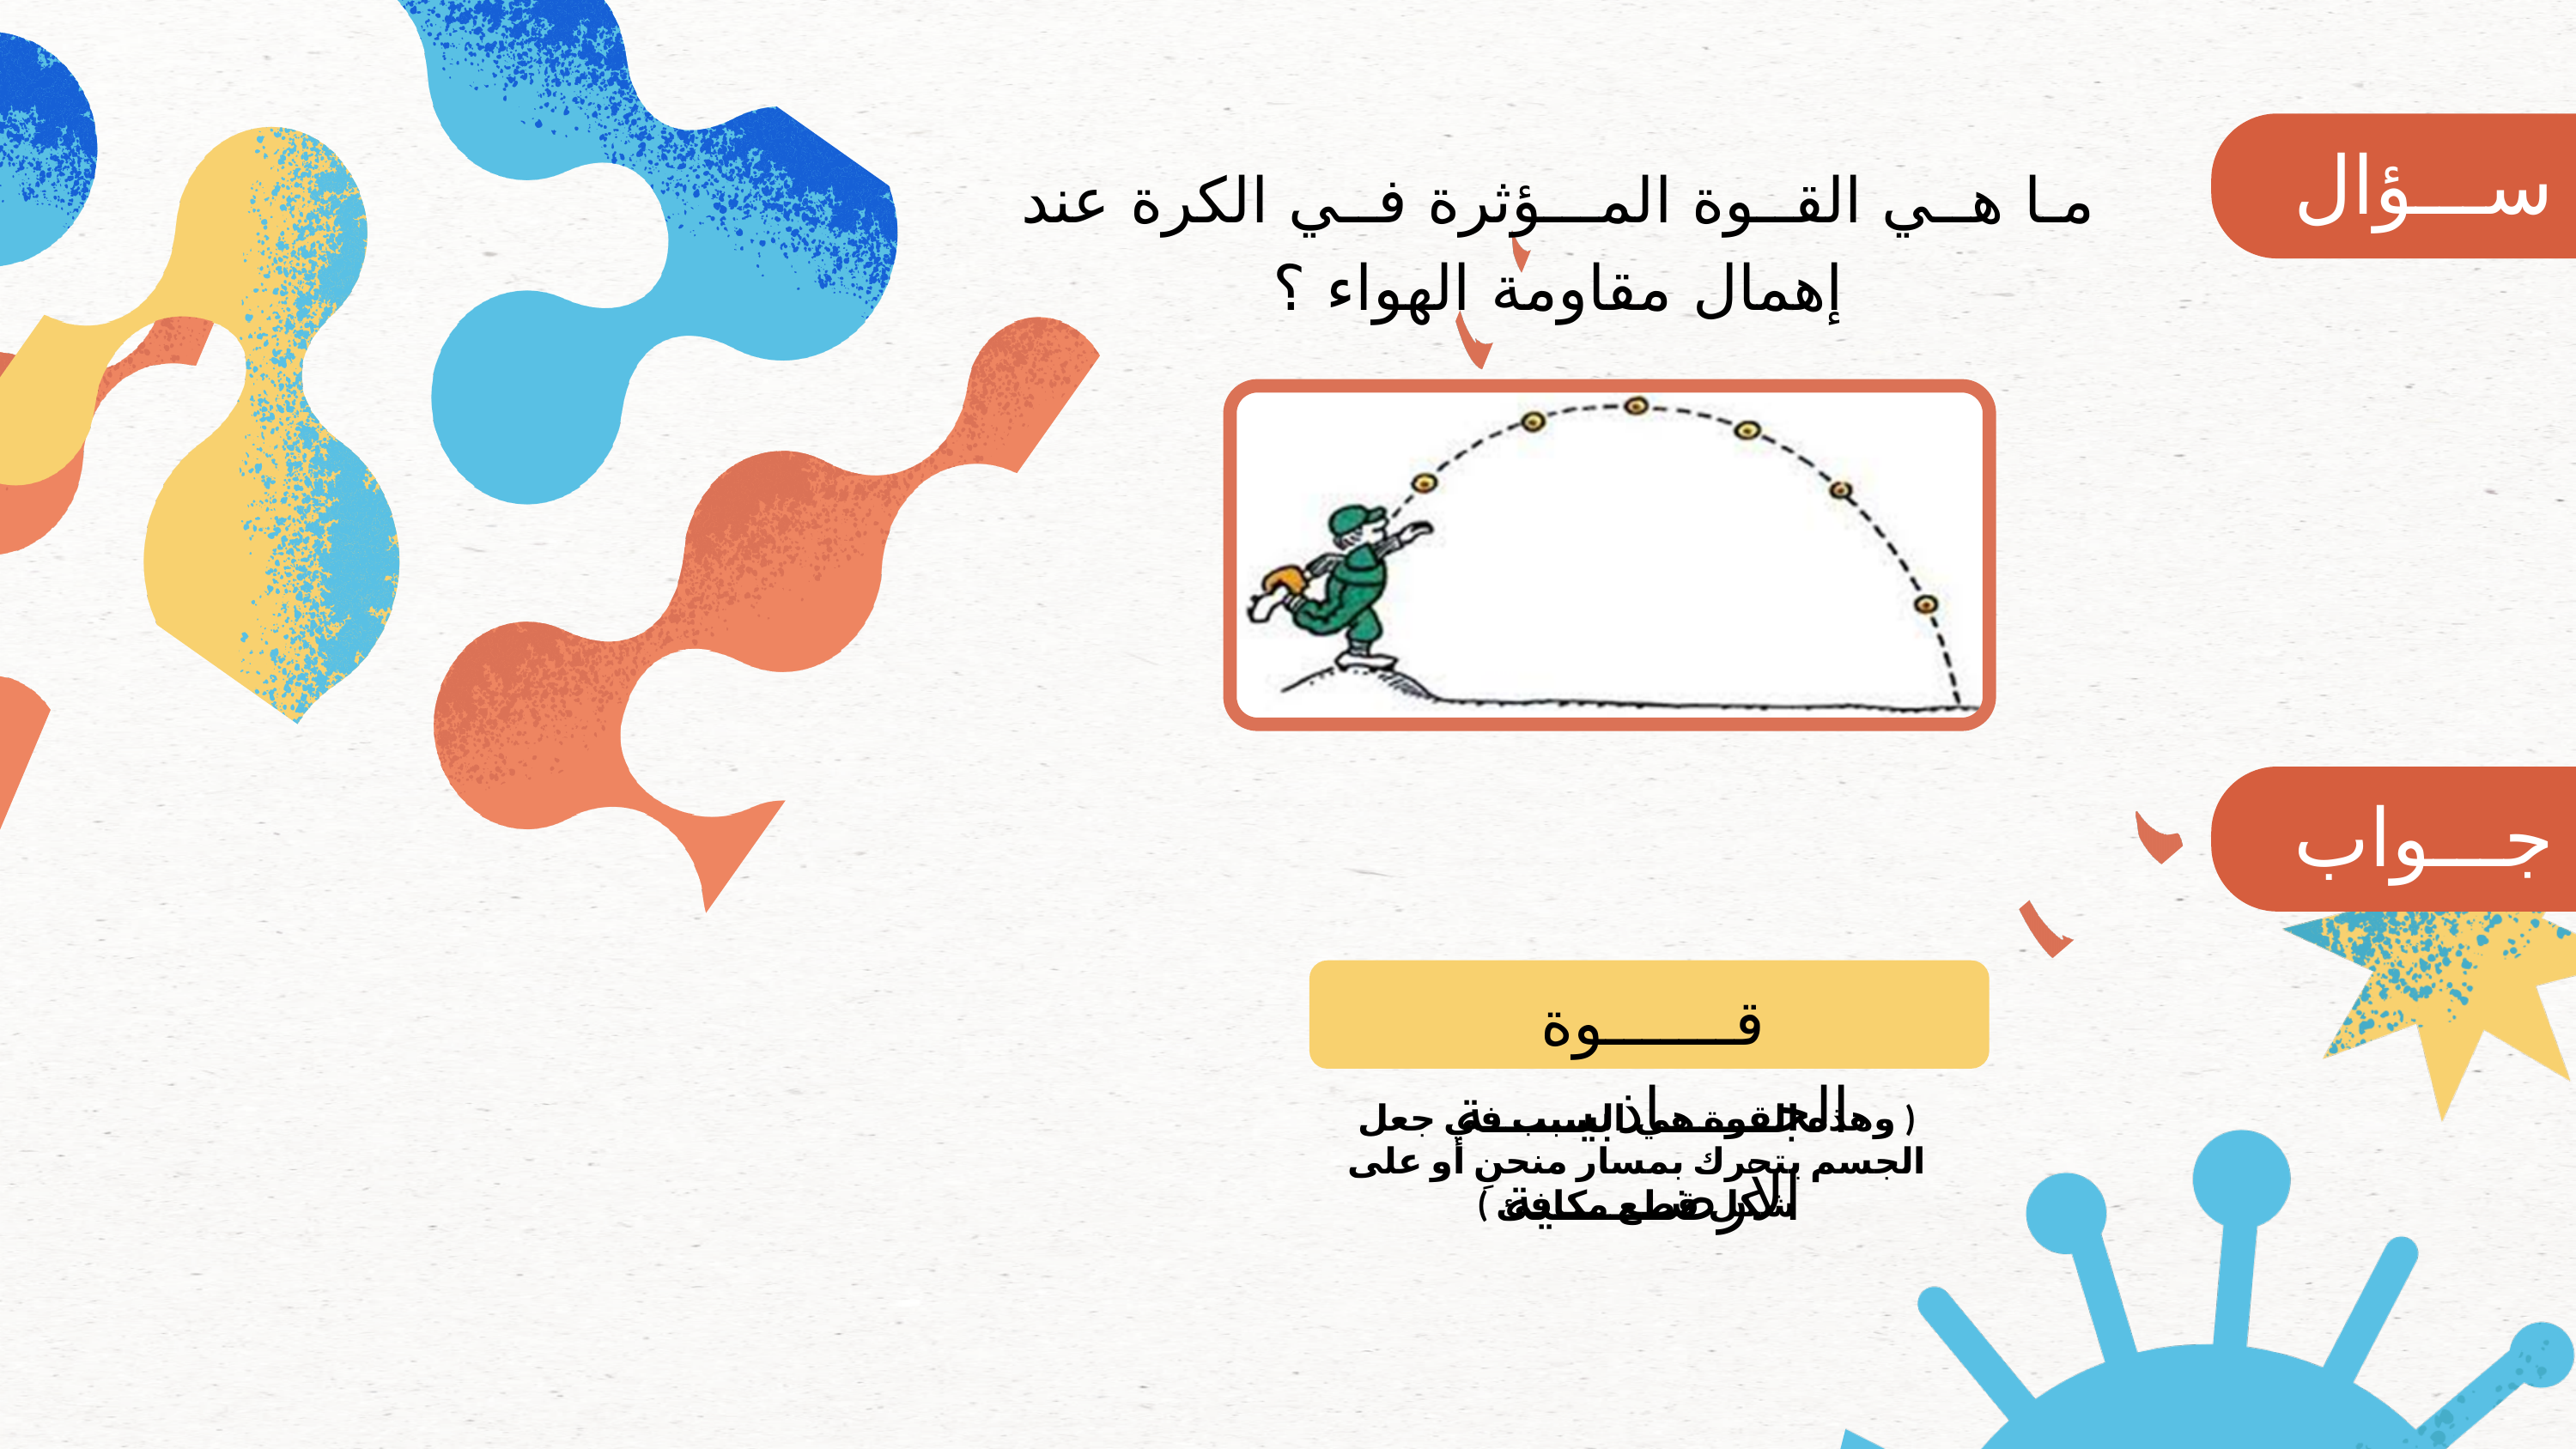

ســـؤال
مـا هــي القــوة المـــؤثرة فــي الكرة عند إهمال مقاومة الهواء ؟

جـــواب

قـــــــوة الجــــــاذبيـــــة الأرضــــــية
( وهذه القوة هي السبب في جعل الجسم يتحرك بمسار منحنِ أو على شكل قطع مكافئ )